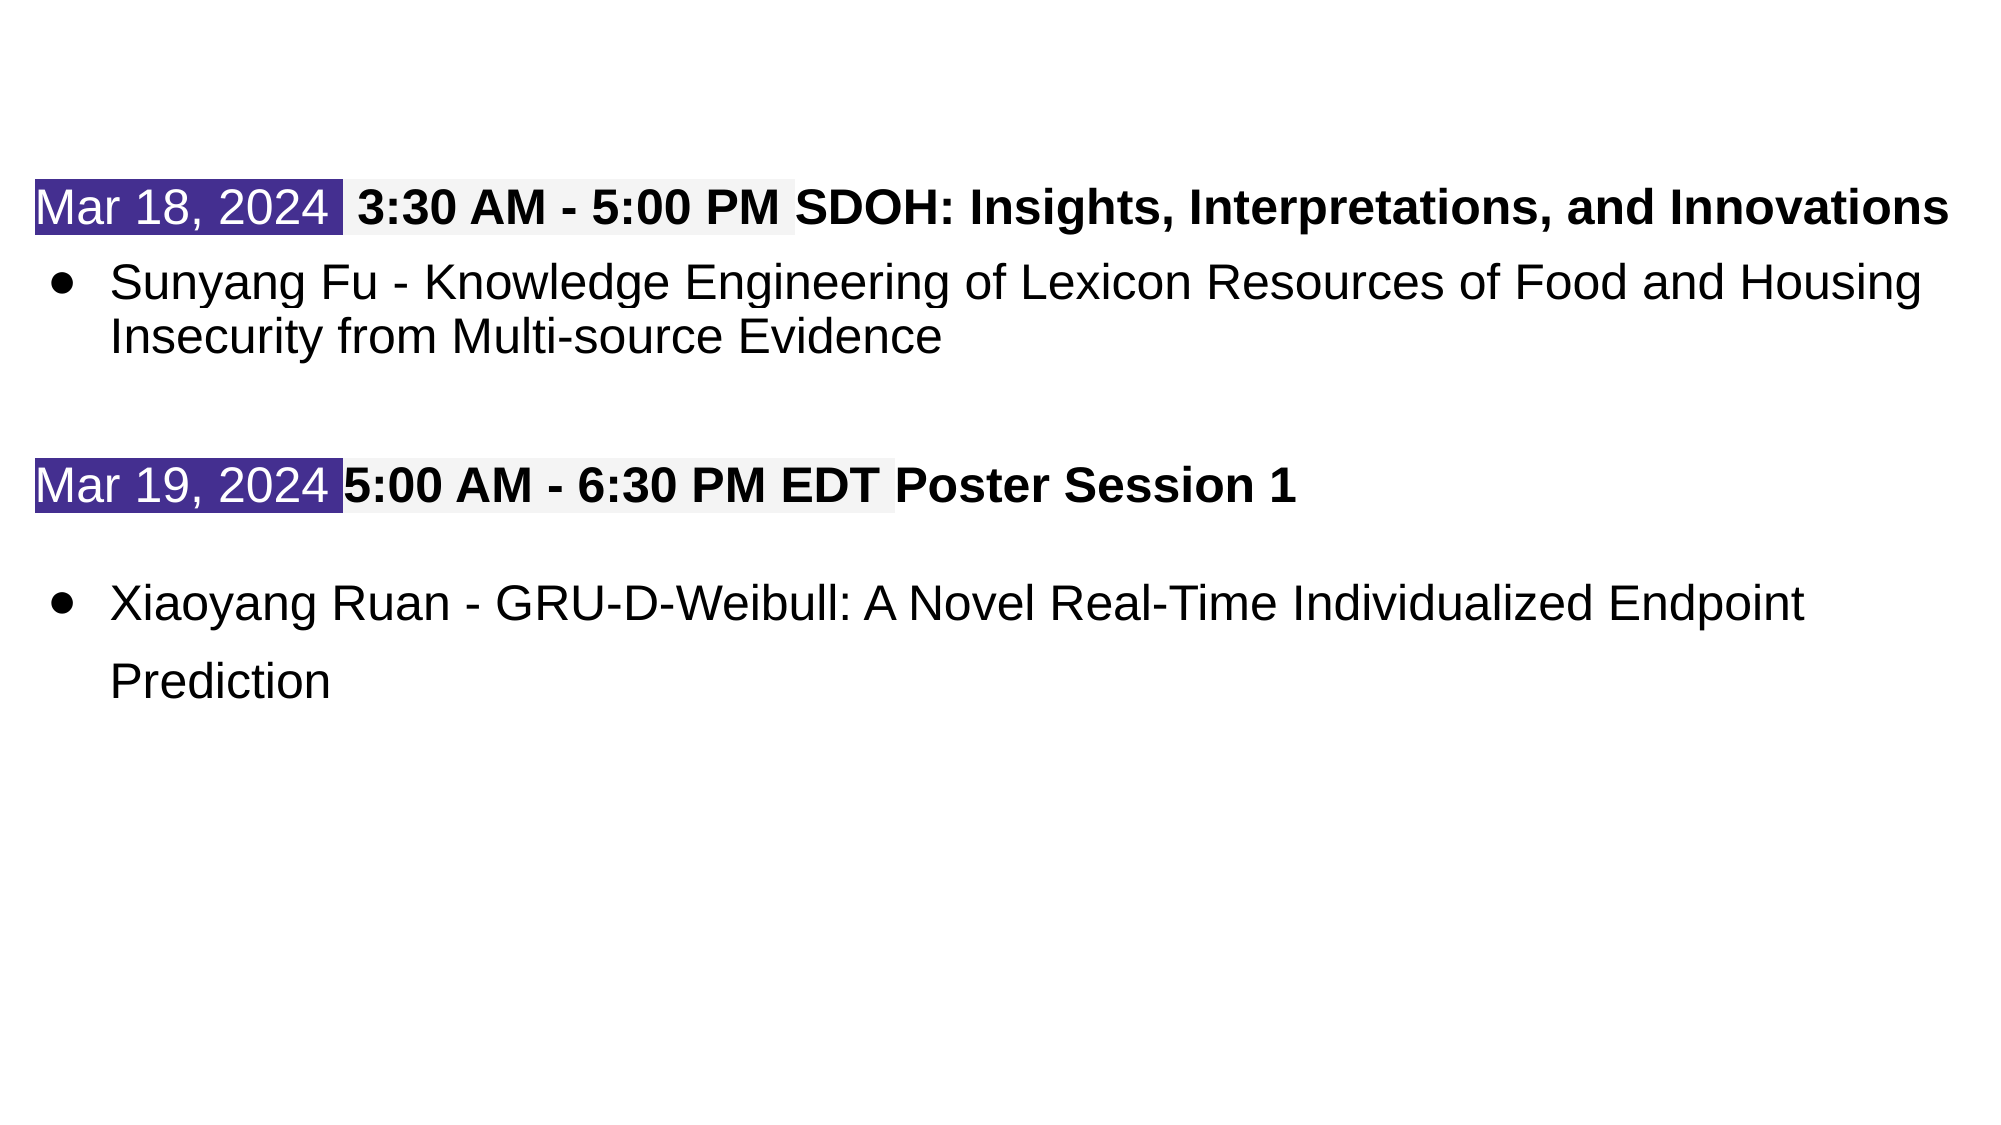

Mar 18, 2024  3:30 AM - 5:00 PM SDOH: Insights, Interpretations, and Innovations
Sunyang Fu - Knowledge Engineering of Lexicon Resources of Food and Housing Insecurity from Multi-source Evidence

Mar 19, 2024 5:00 AM - 6:30 PM EDT Poster Session 1
 Wednesday, Mar 20, 2024
Xiaoyang Ruan - GRU-D-Weibull: A Novel Real-Time Individualized Endpoint Prediction